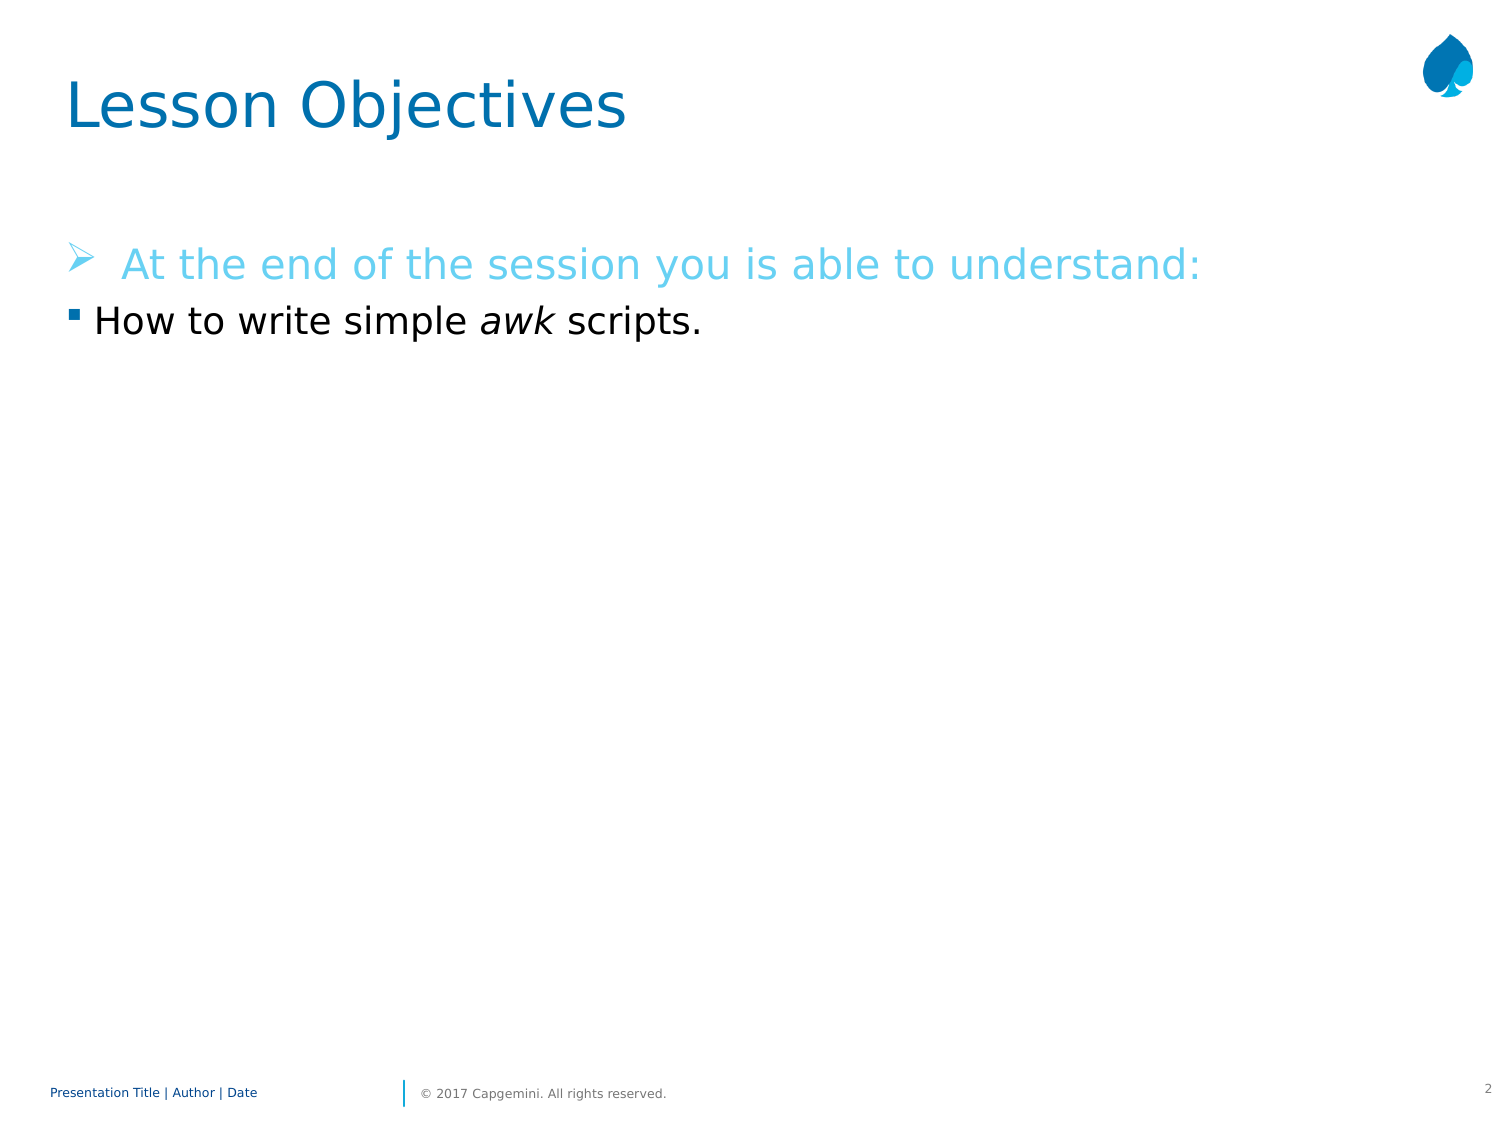

# Lesson Objectives
At the end of the session you is able to understand:
How to write simple awk scripts.